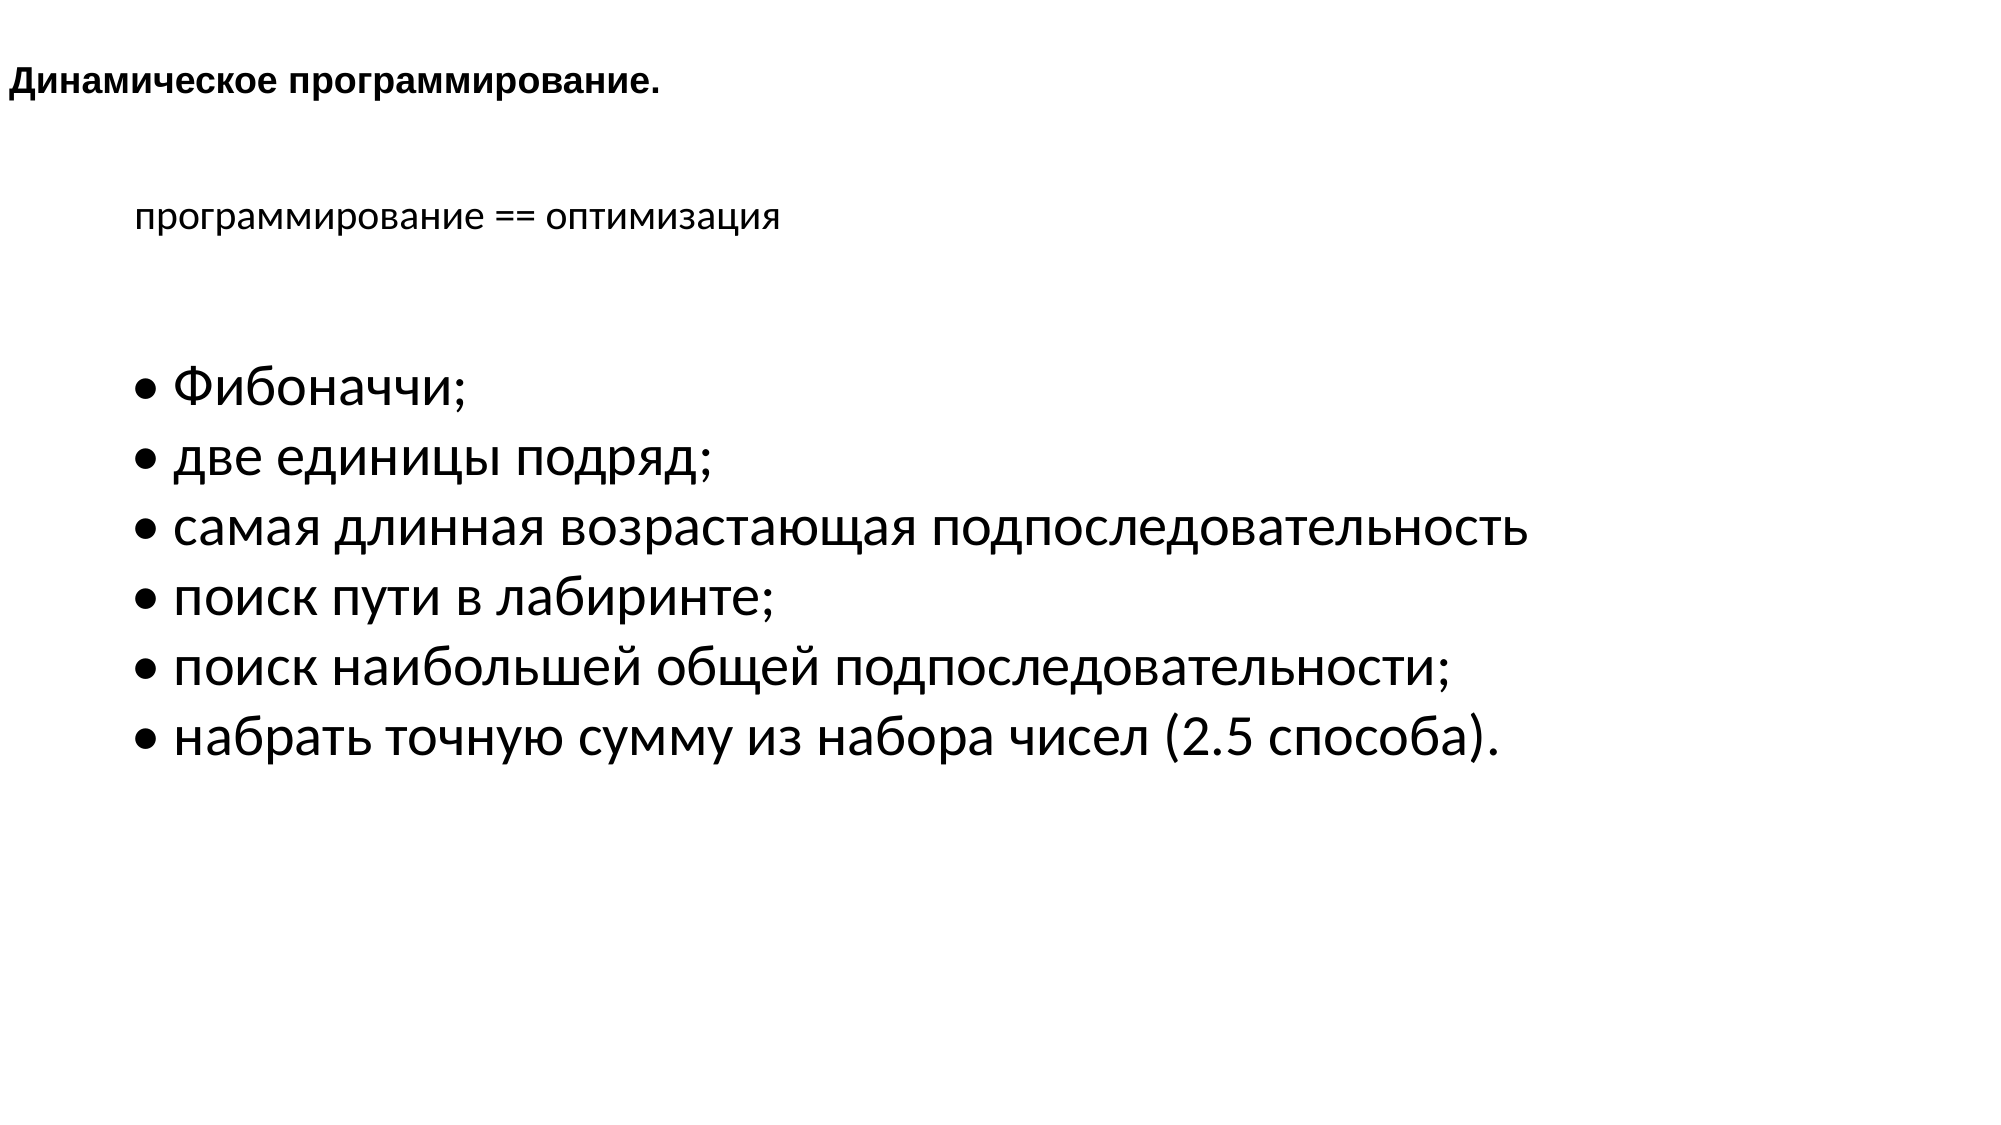

Динамическое программирование.
программирование == оптимизация
• Фибоначчи;
• две единицы подряд;
• самая длинная возрастающая подпоследовательность
• поиск пути в лабиринте;
• поиск наибольшей общей подпоследовательности;
• набрать точную сумму из набора чисел (2.5 способа).